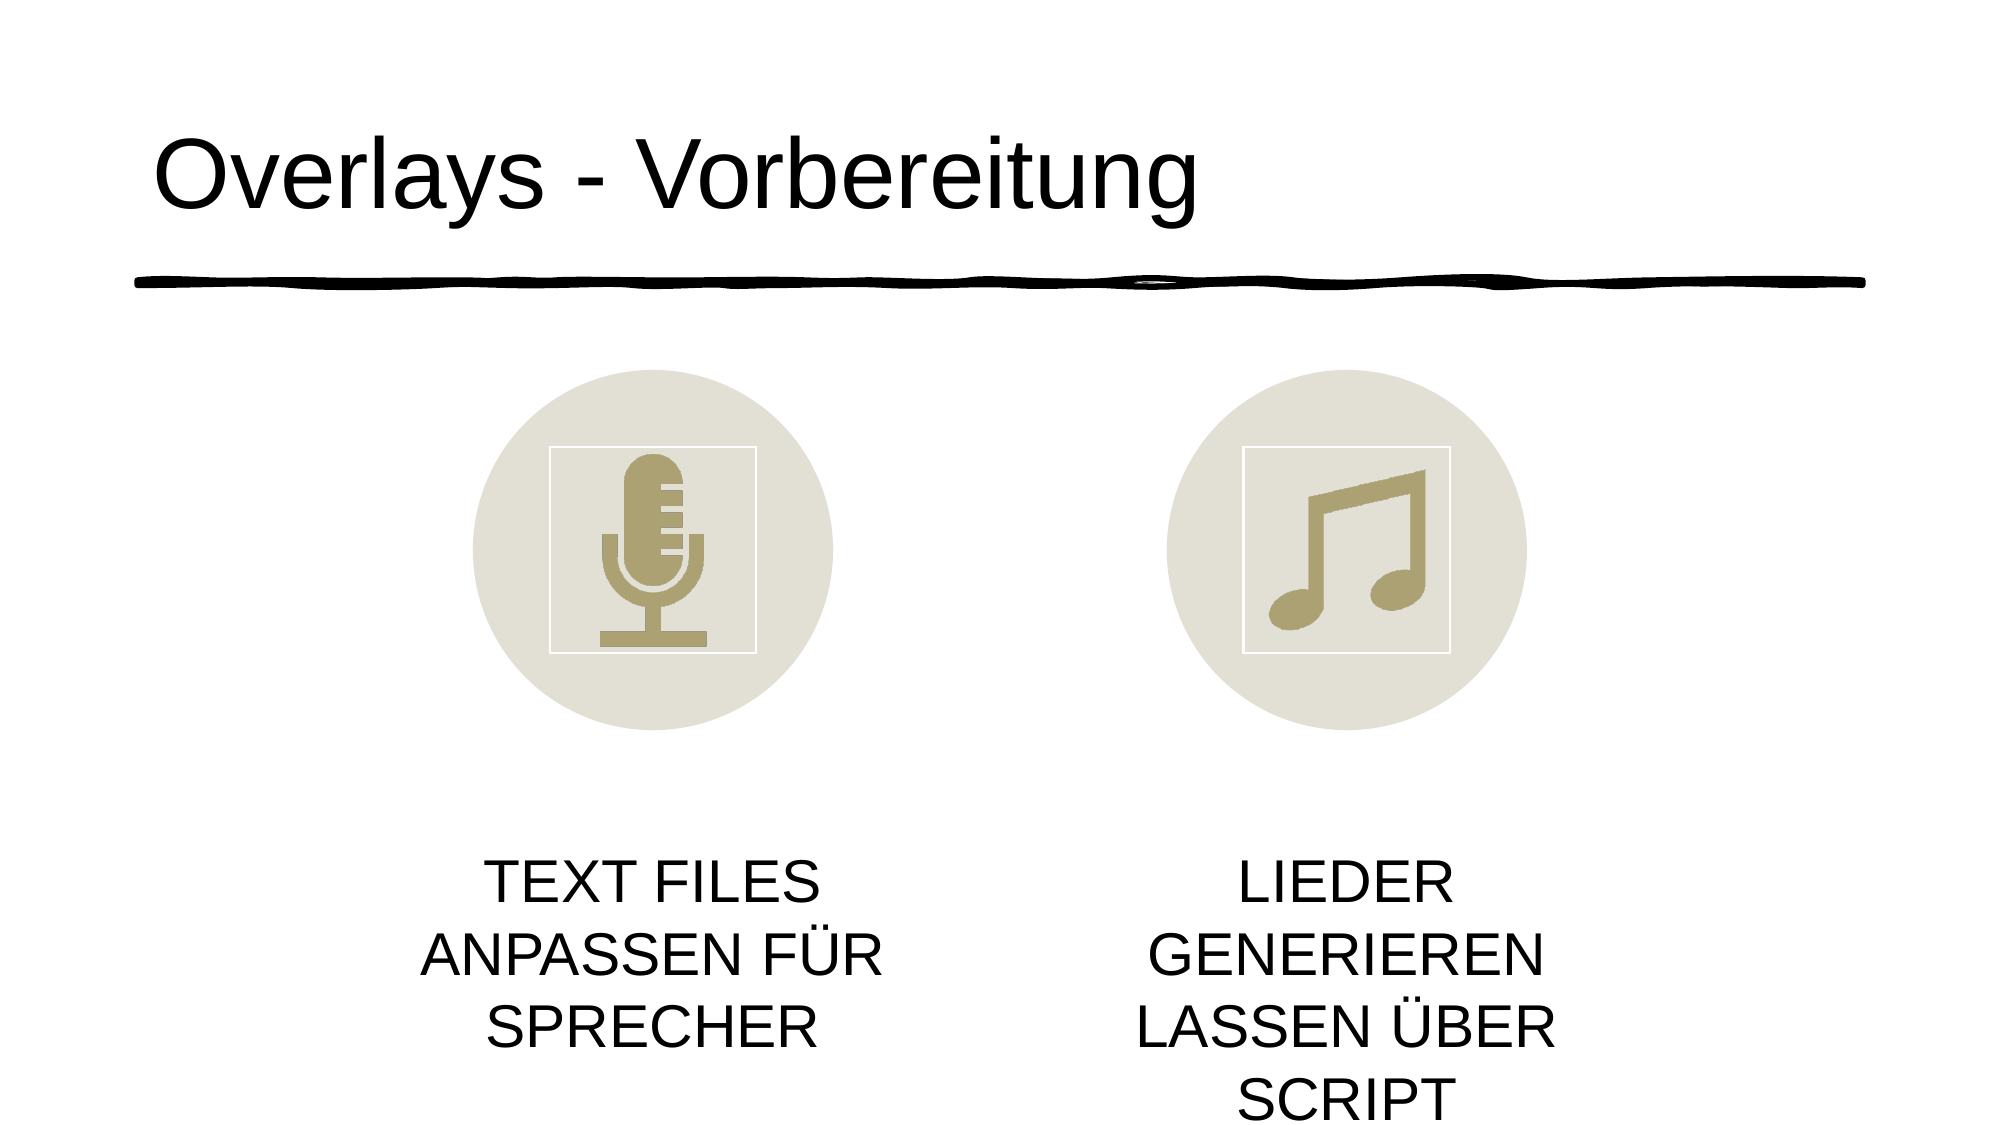

# Overlays - Vorbereitung
Text Files anpassen für Sprecher
Lieder generieren lassen über script